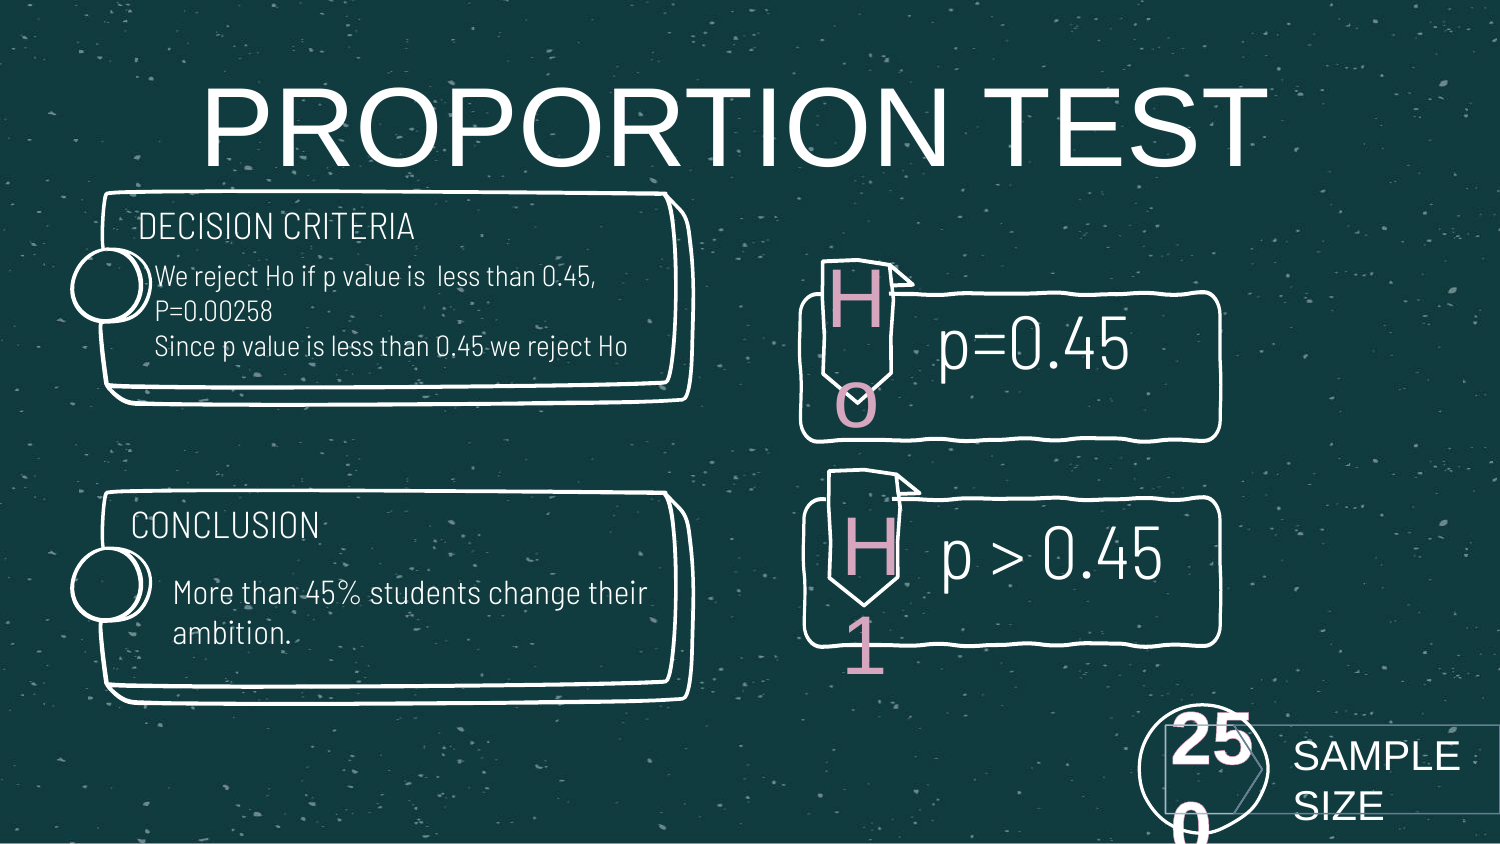

PROPORTION TEST

DECISION CRITERIA

We reject Ho if p value is  less than 0.45, P=0.00258
Since p value is less than 0.45 we reject Ho

Ho

p=0.45

H1

CONCLUSION

More than 45% students change their ambition.
p > 0.45

250
SAMPLE SIZE